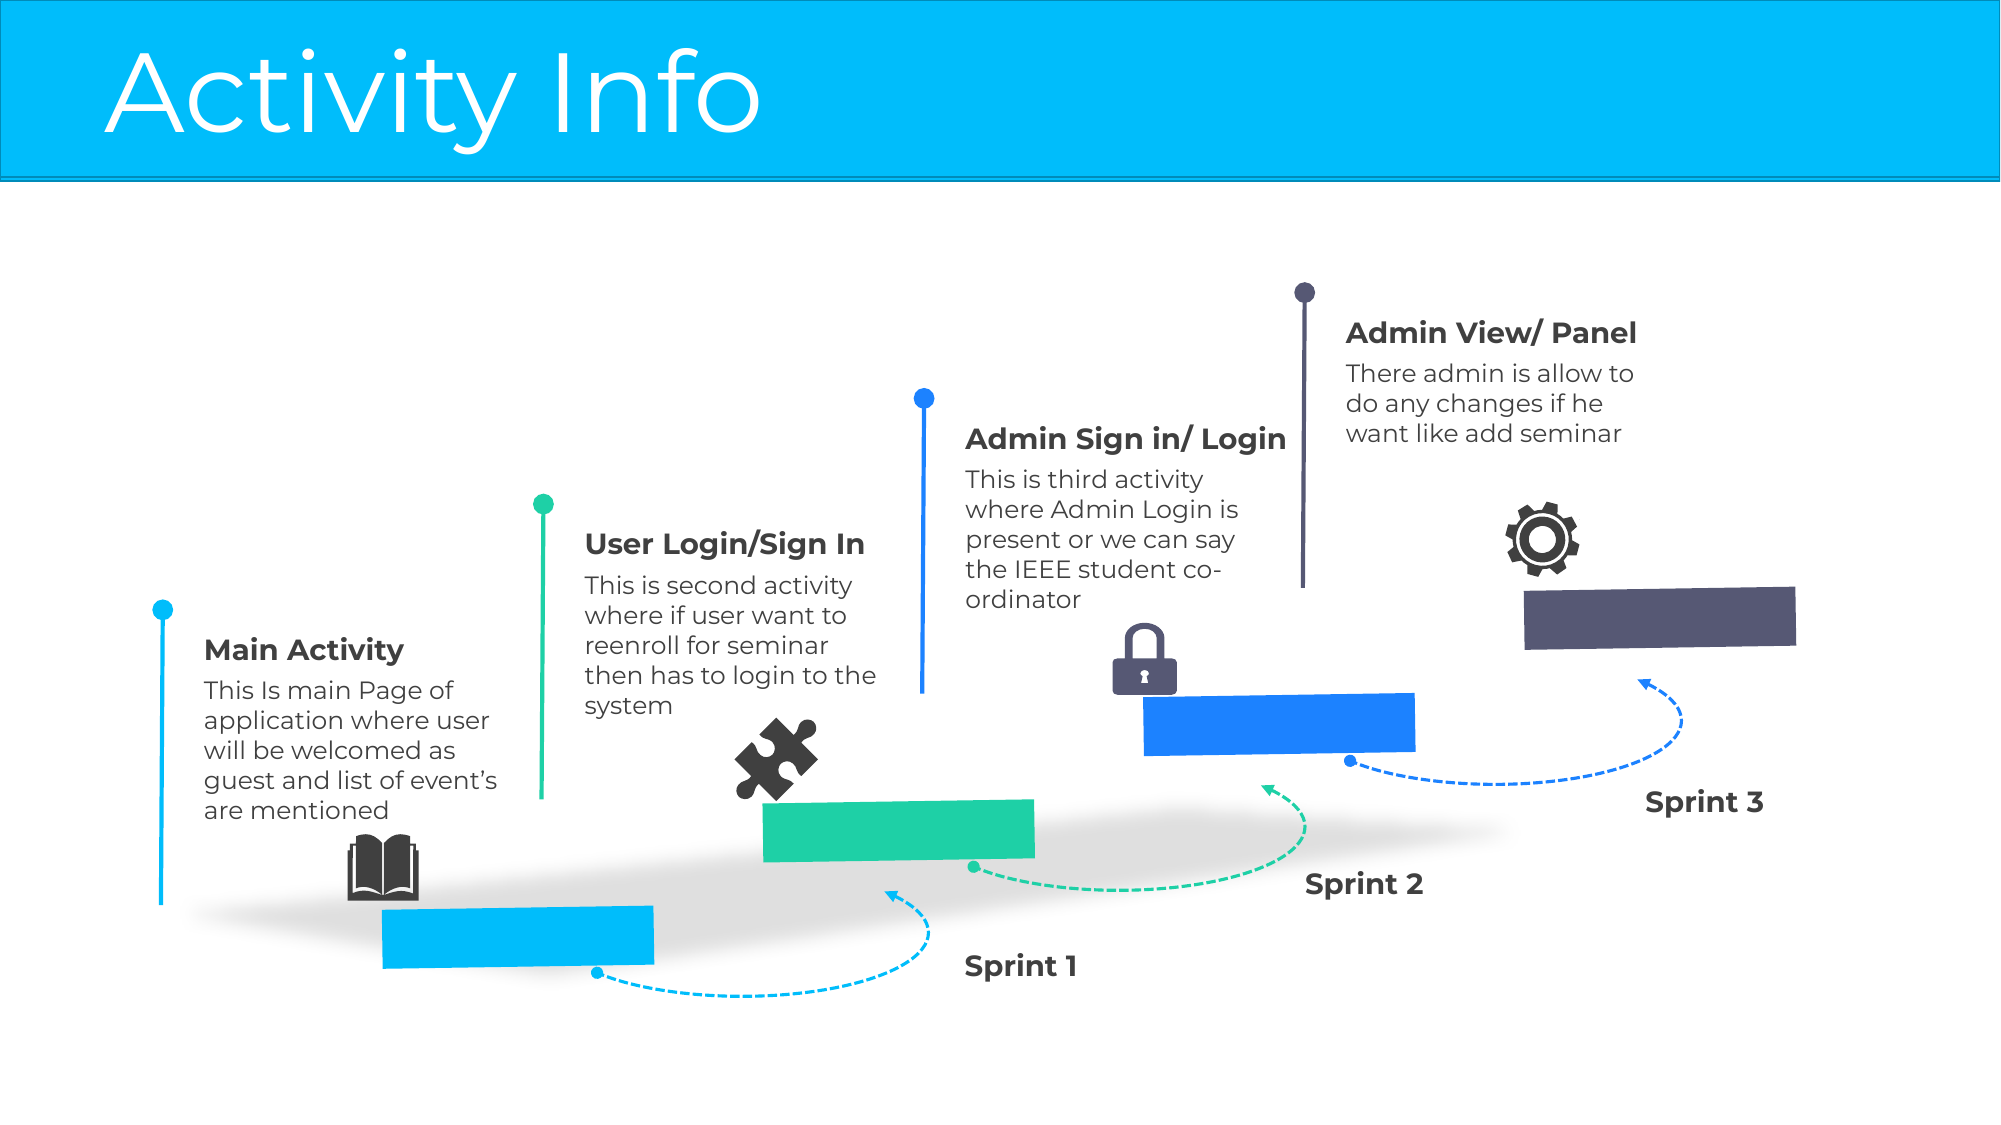

Activity Info
Admin View/ Panel
There admin is allow to do any changes if he want like add seminar
Admin Sign in/ Login
This is third activity where Admin Login is present or we can say the IEEE student co-ordinator

User Login/Sign In
This is second activity where if user want to reenroll for seminar then has to login to the system

Main Activity
This Is main Page of application where user will be welcomed as guest and list of event’s are mentioned

Sprint 3

Sprint 2

Sprint 1